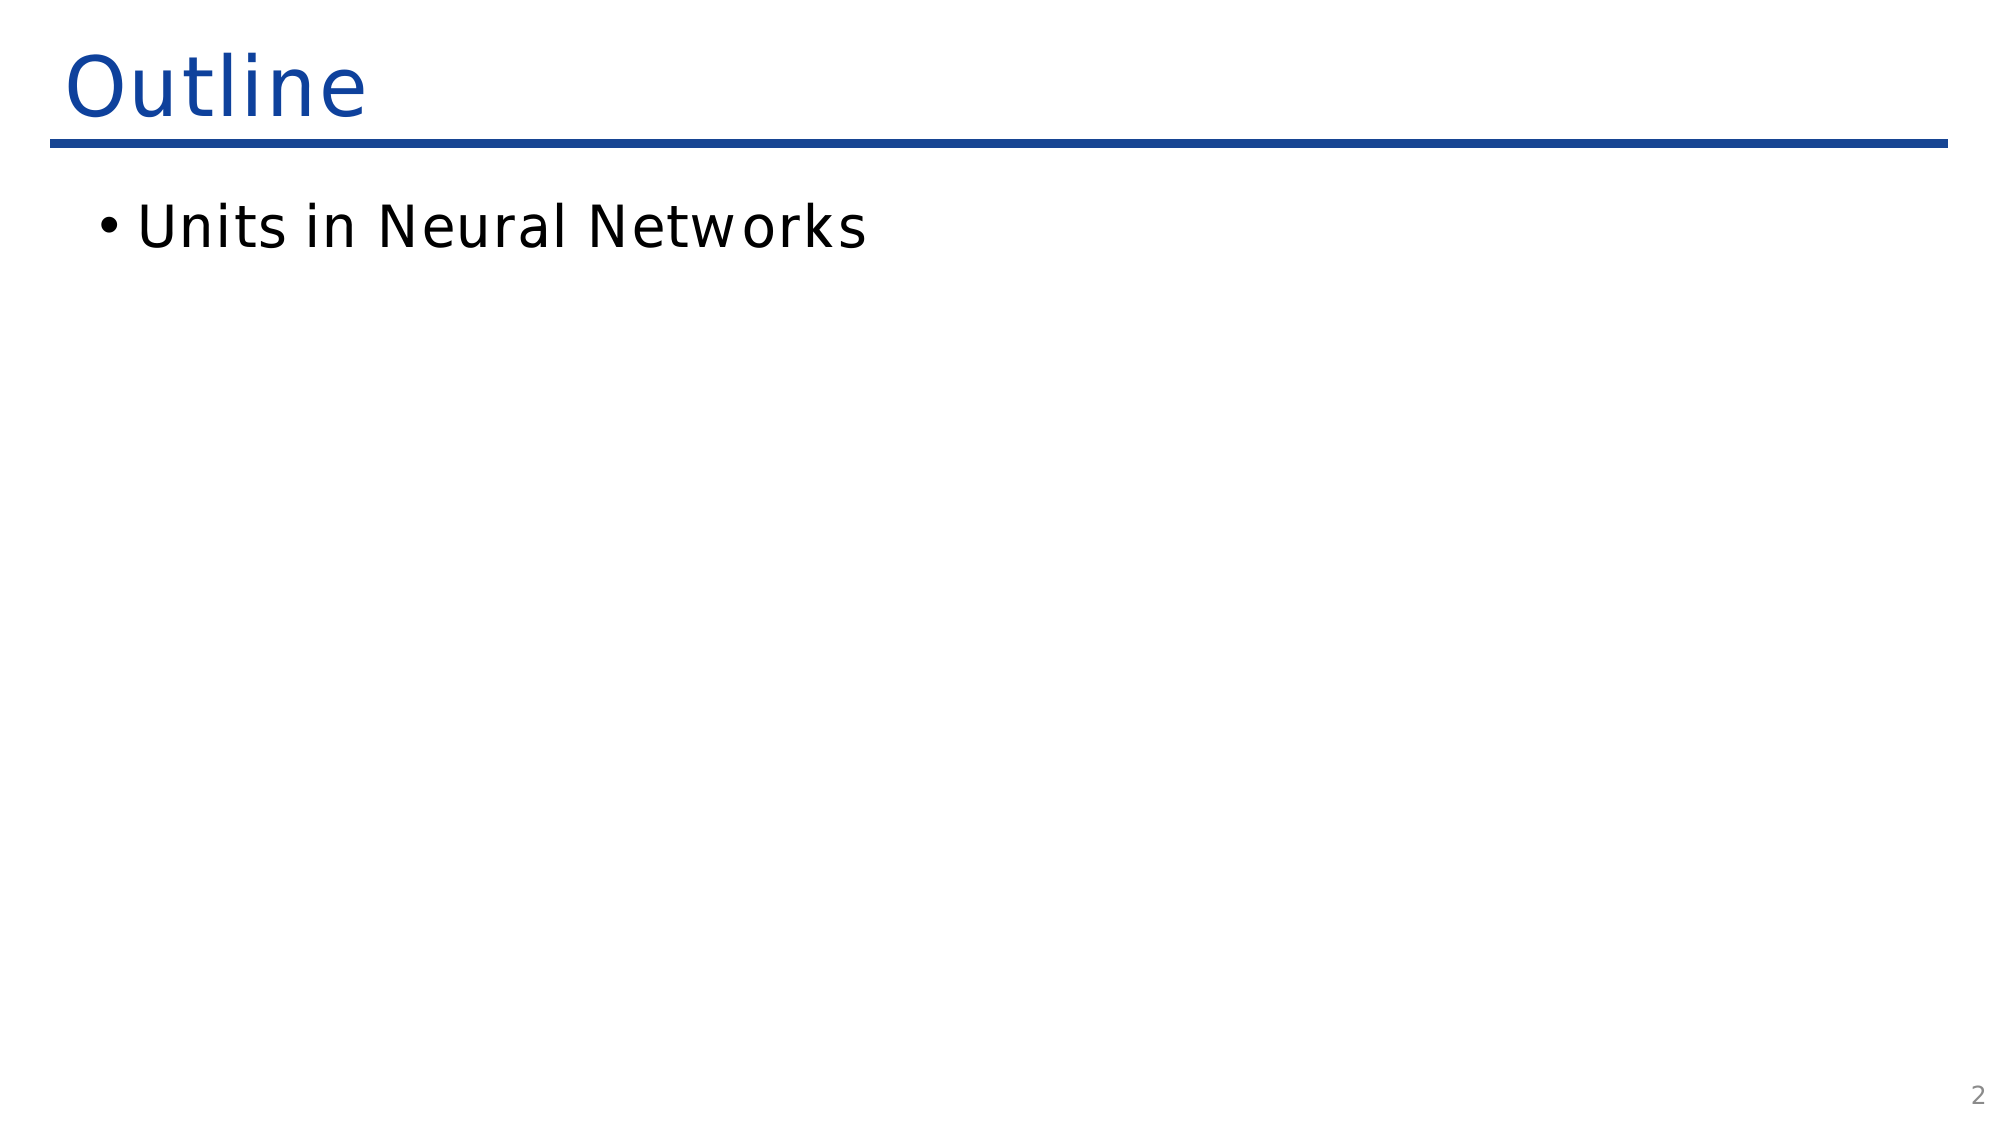

# Outline
Units in Neural Networks

2